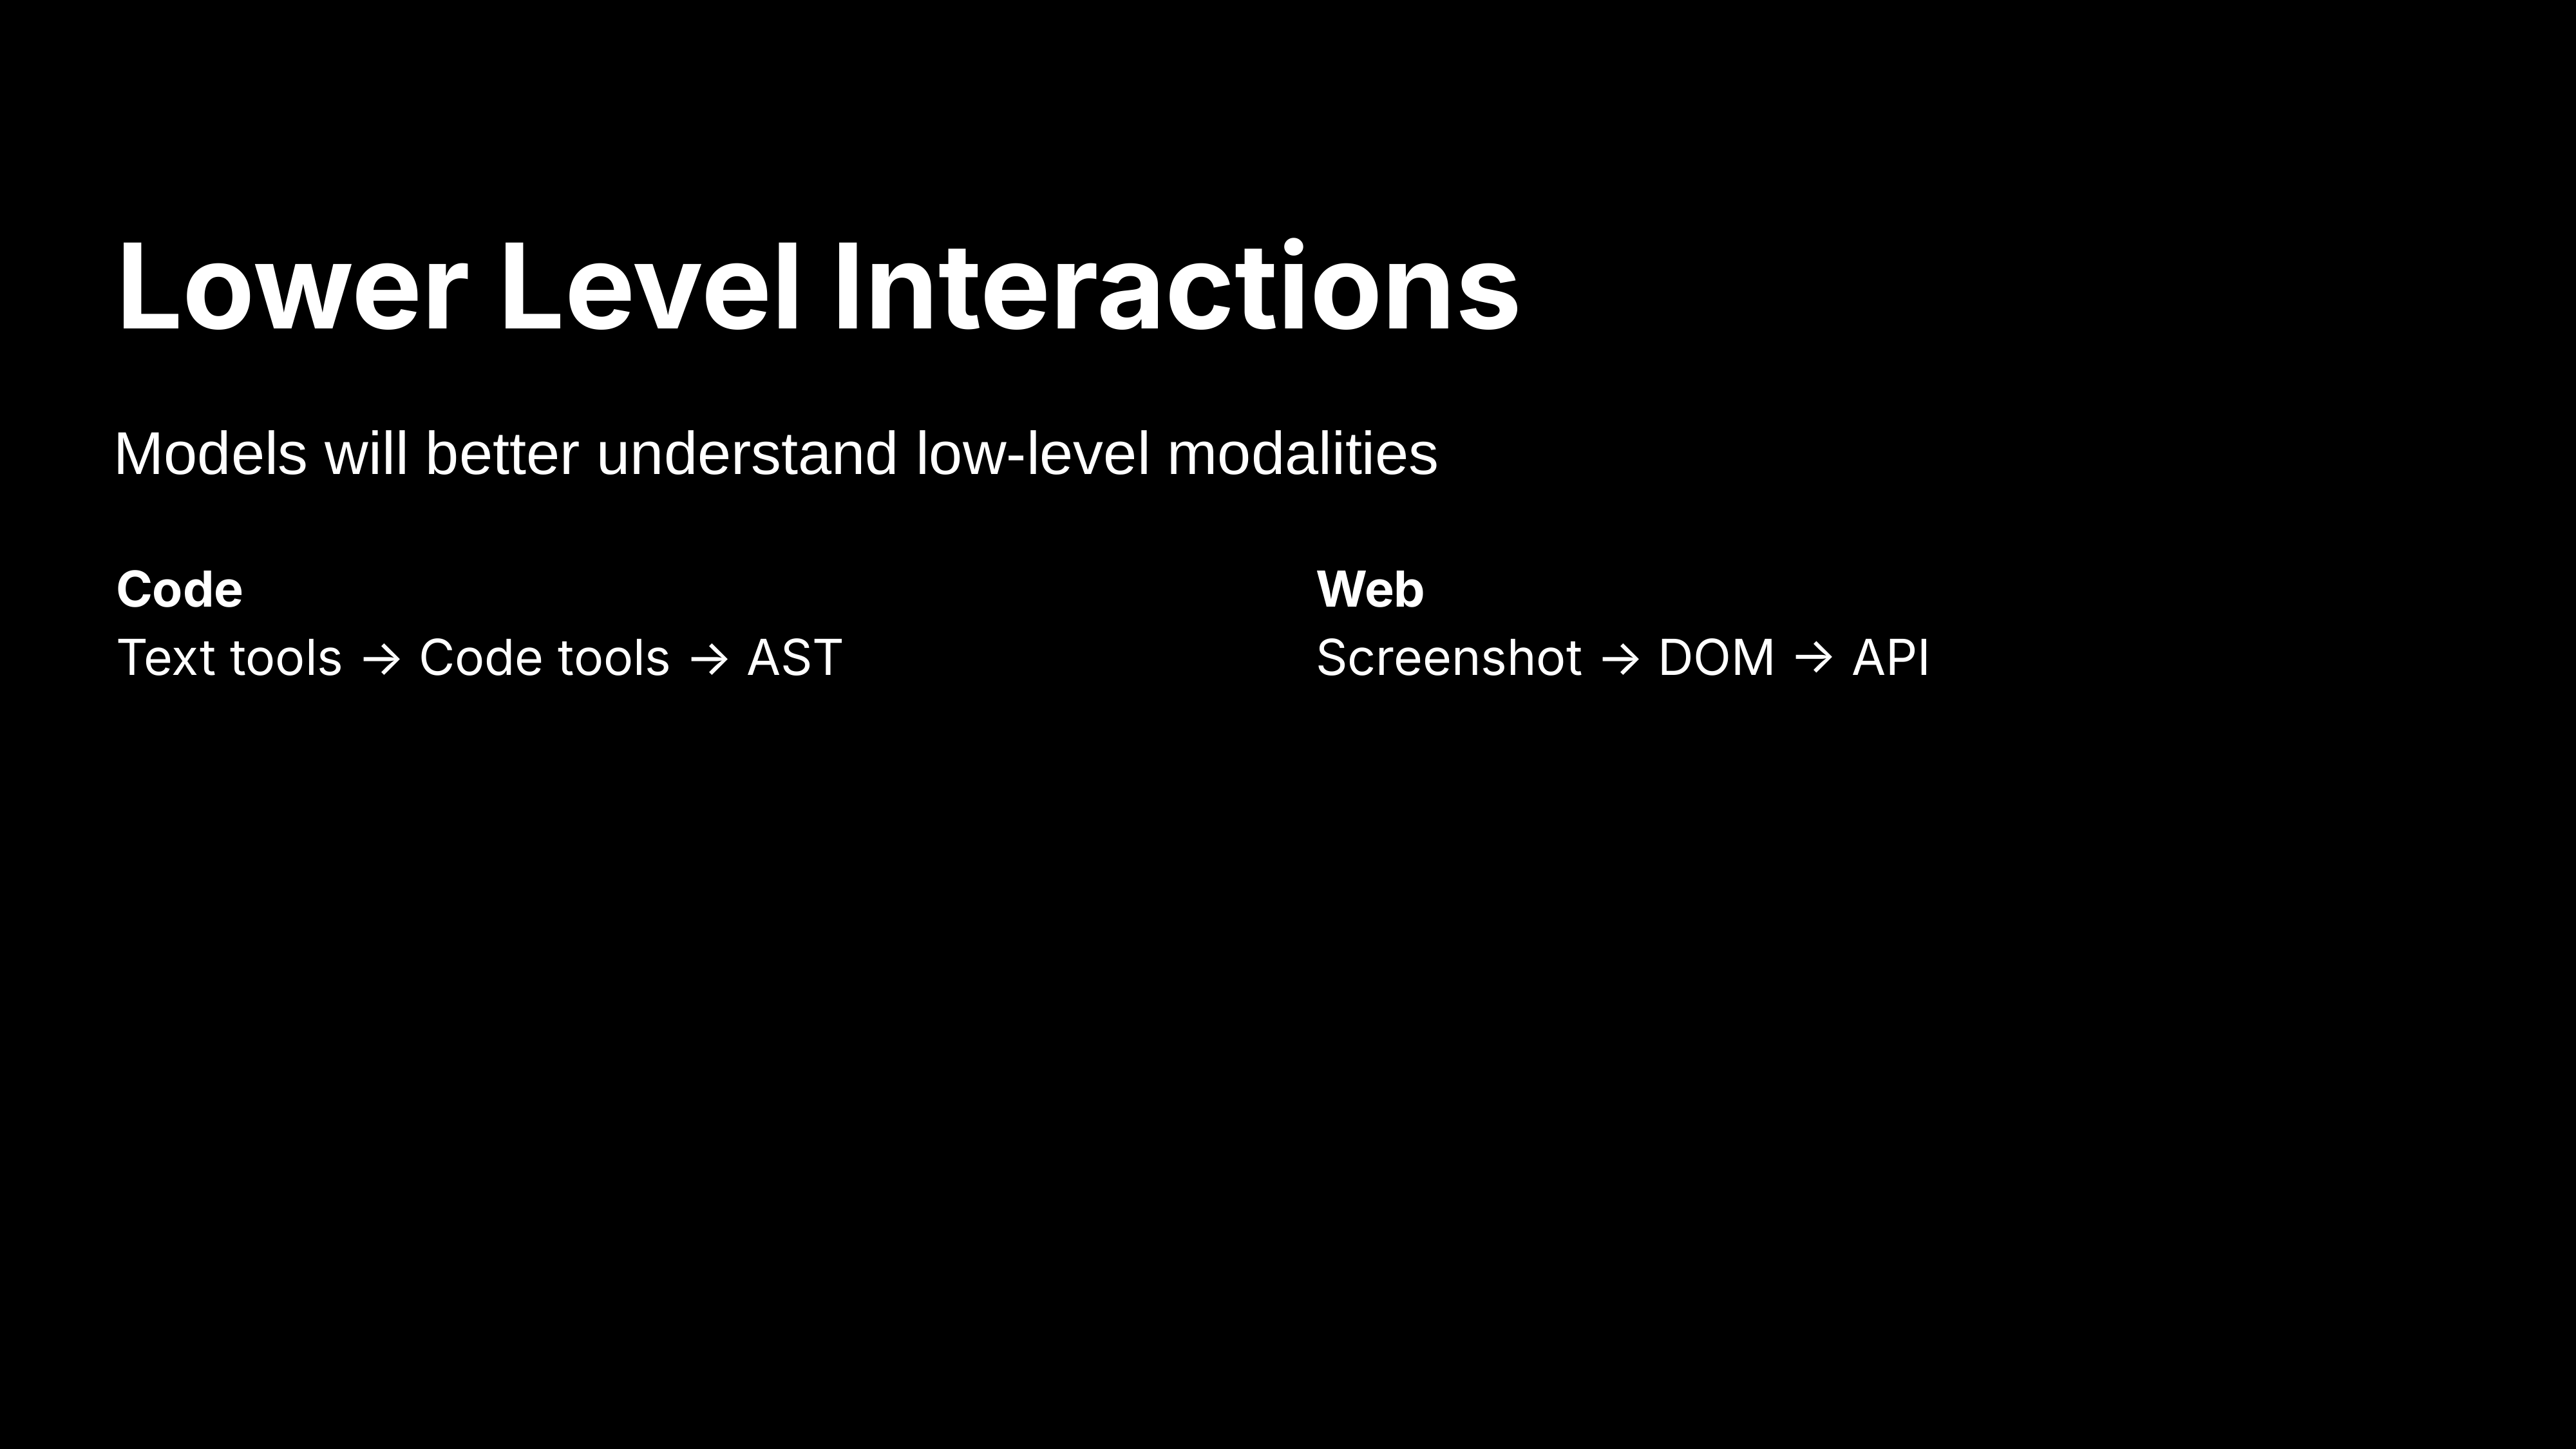

# Lower Level Interactions
Models will better understand low-level modalities
Code
Web
Text tools -> Code tools -> AST
Screenshot -> DOM -> API